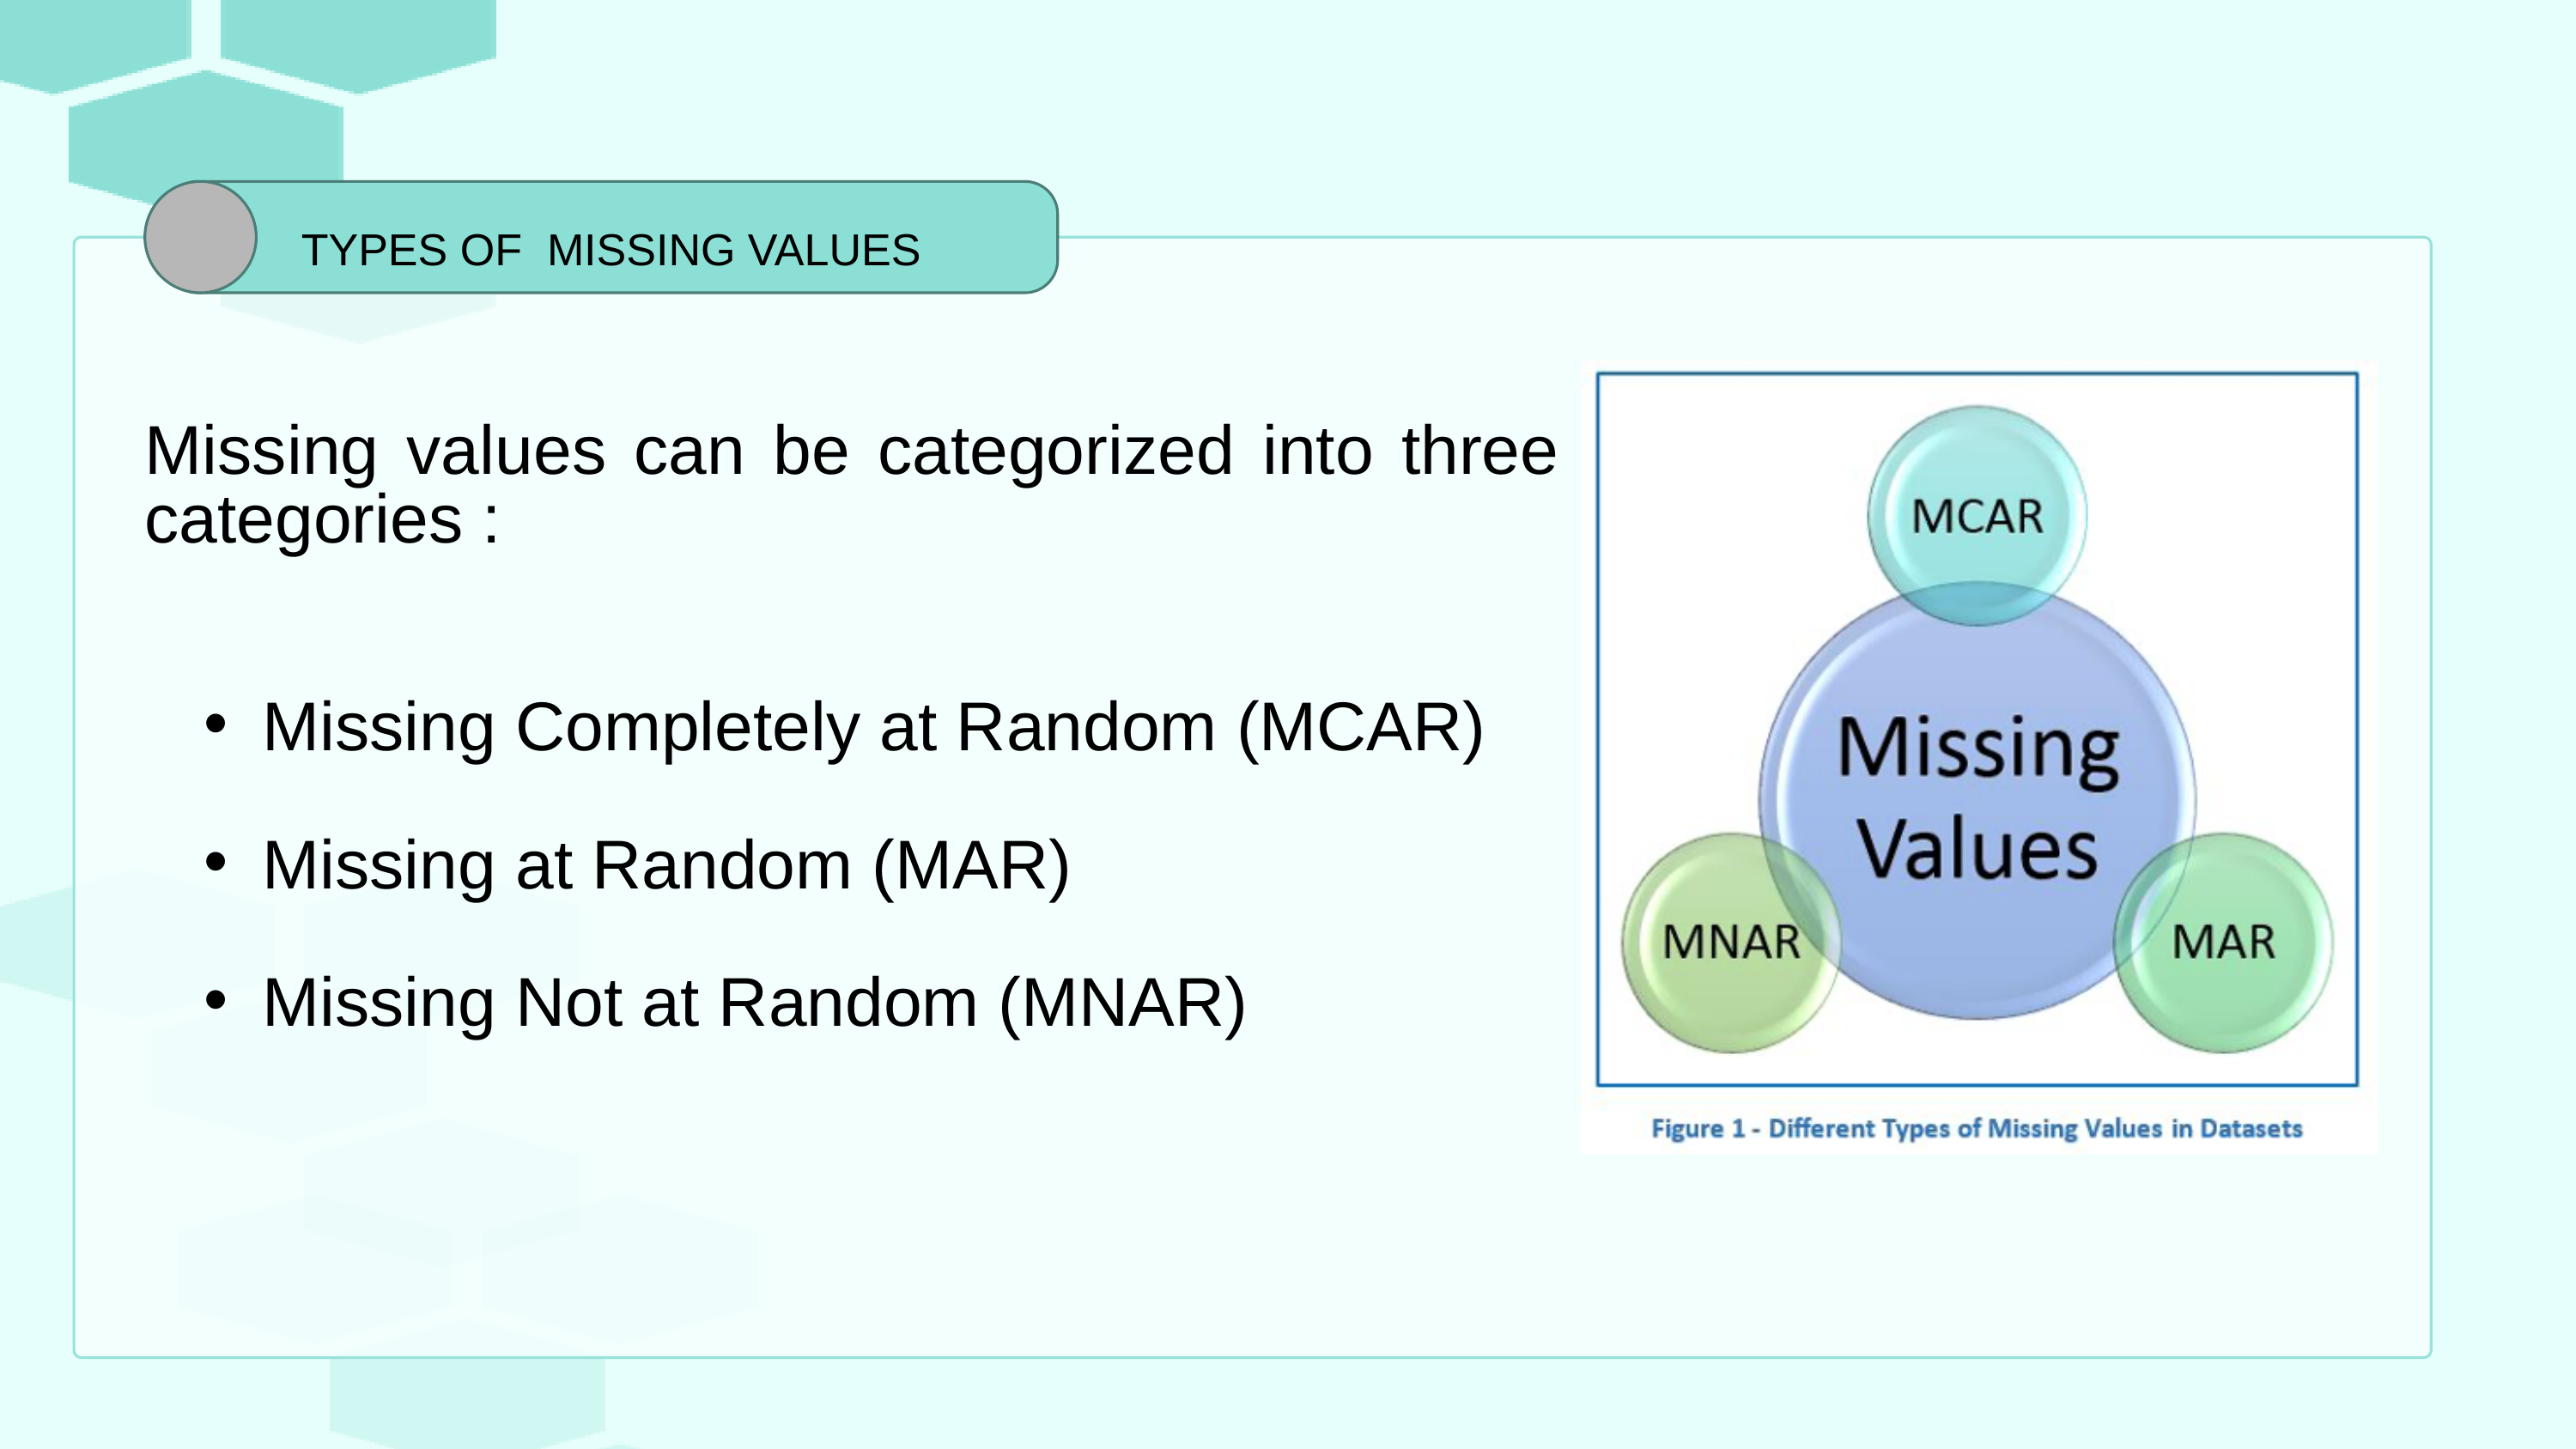

TYPES OF  MISSING VALUES

Missing values can be categorized into three categories :

Missing Completely at Random (MCAR)

Missing at Random (MAR)

Missing Not at Random (MNAR)